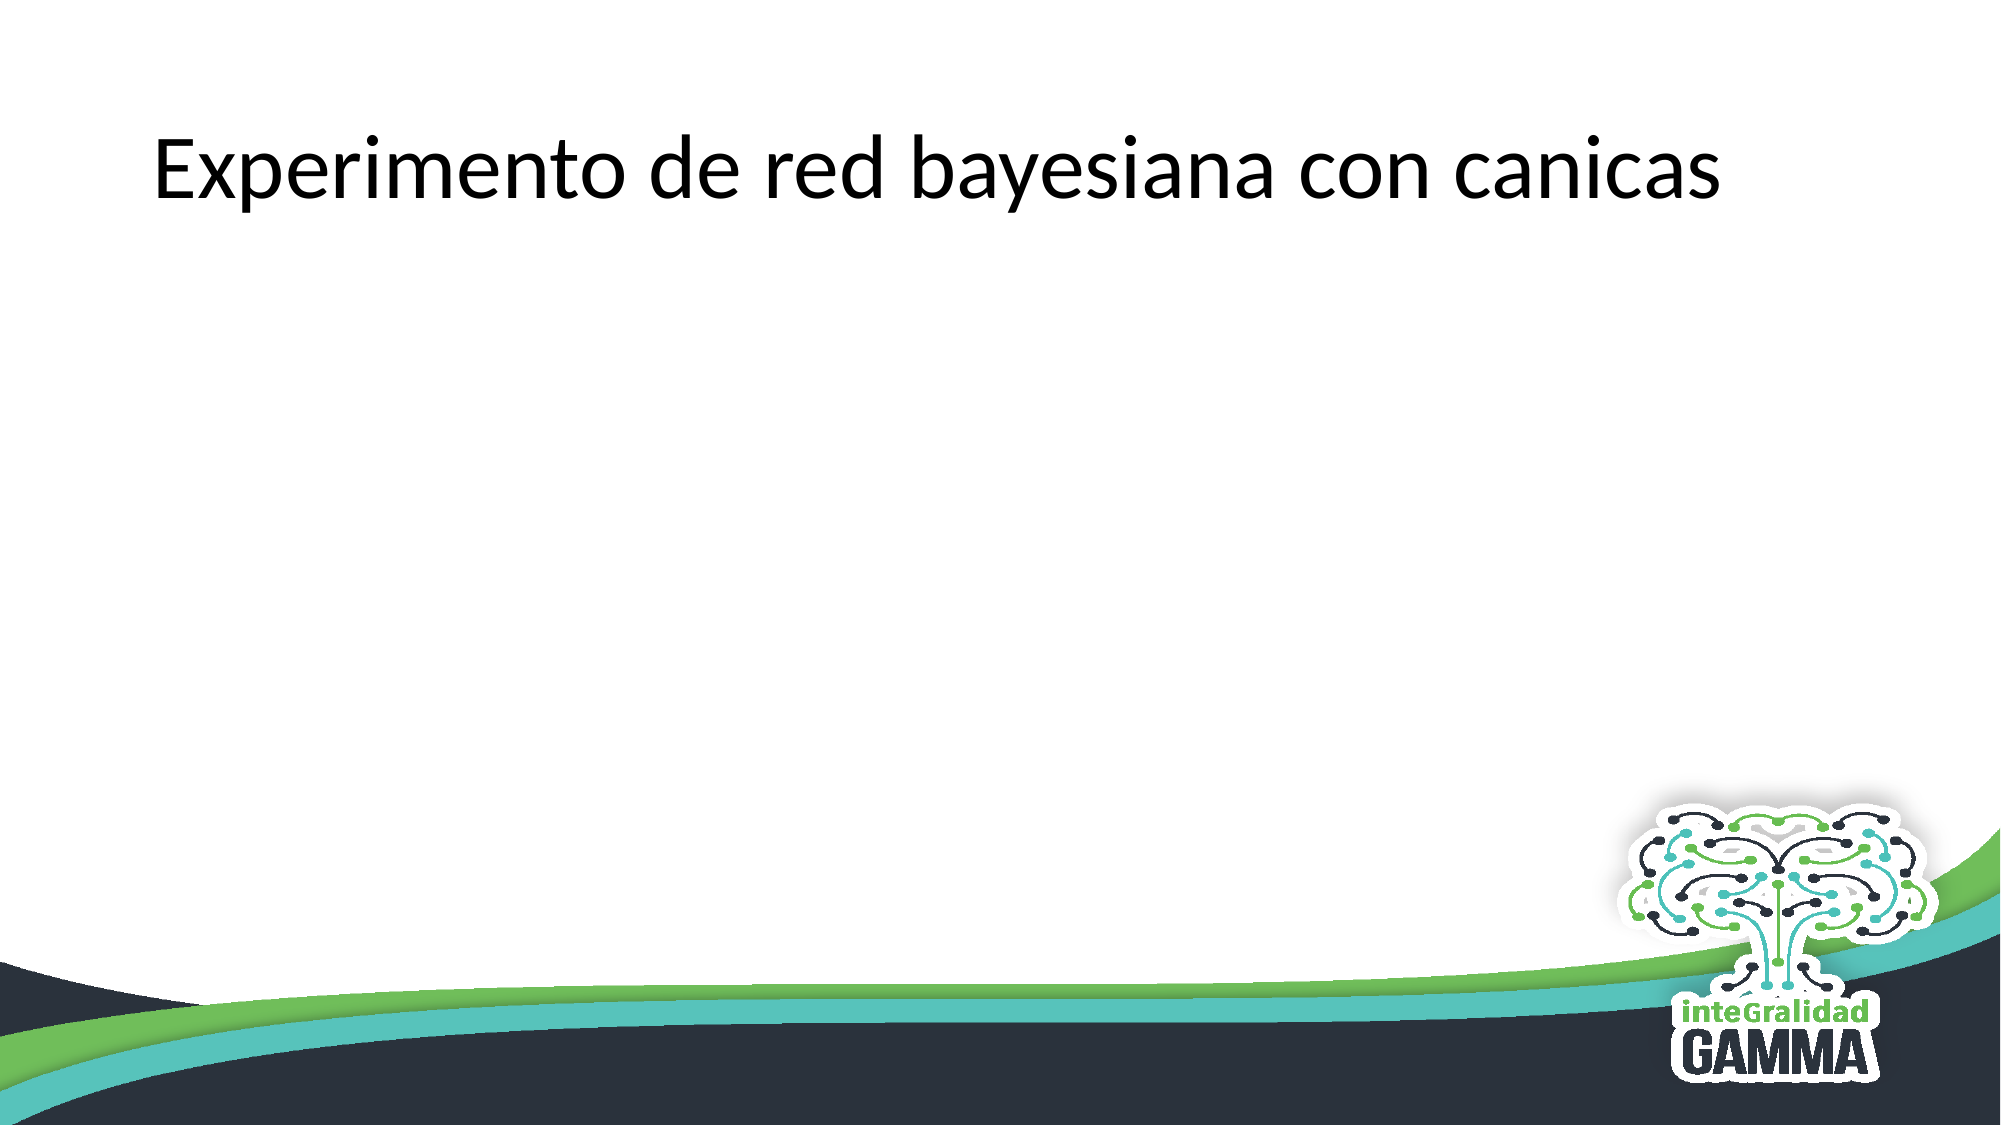

# Experimento de red bayesiana con canicas